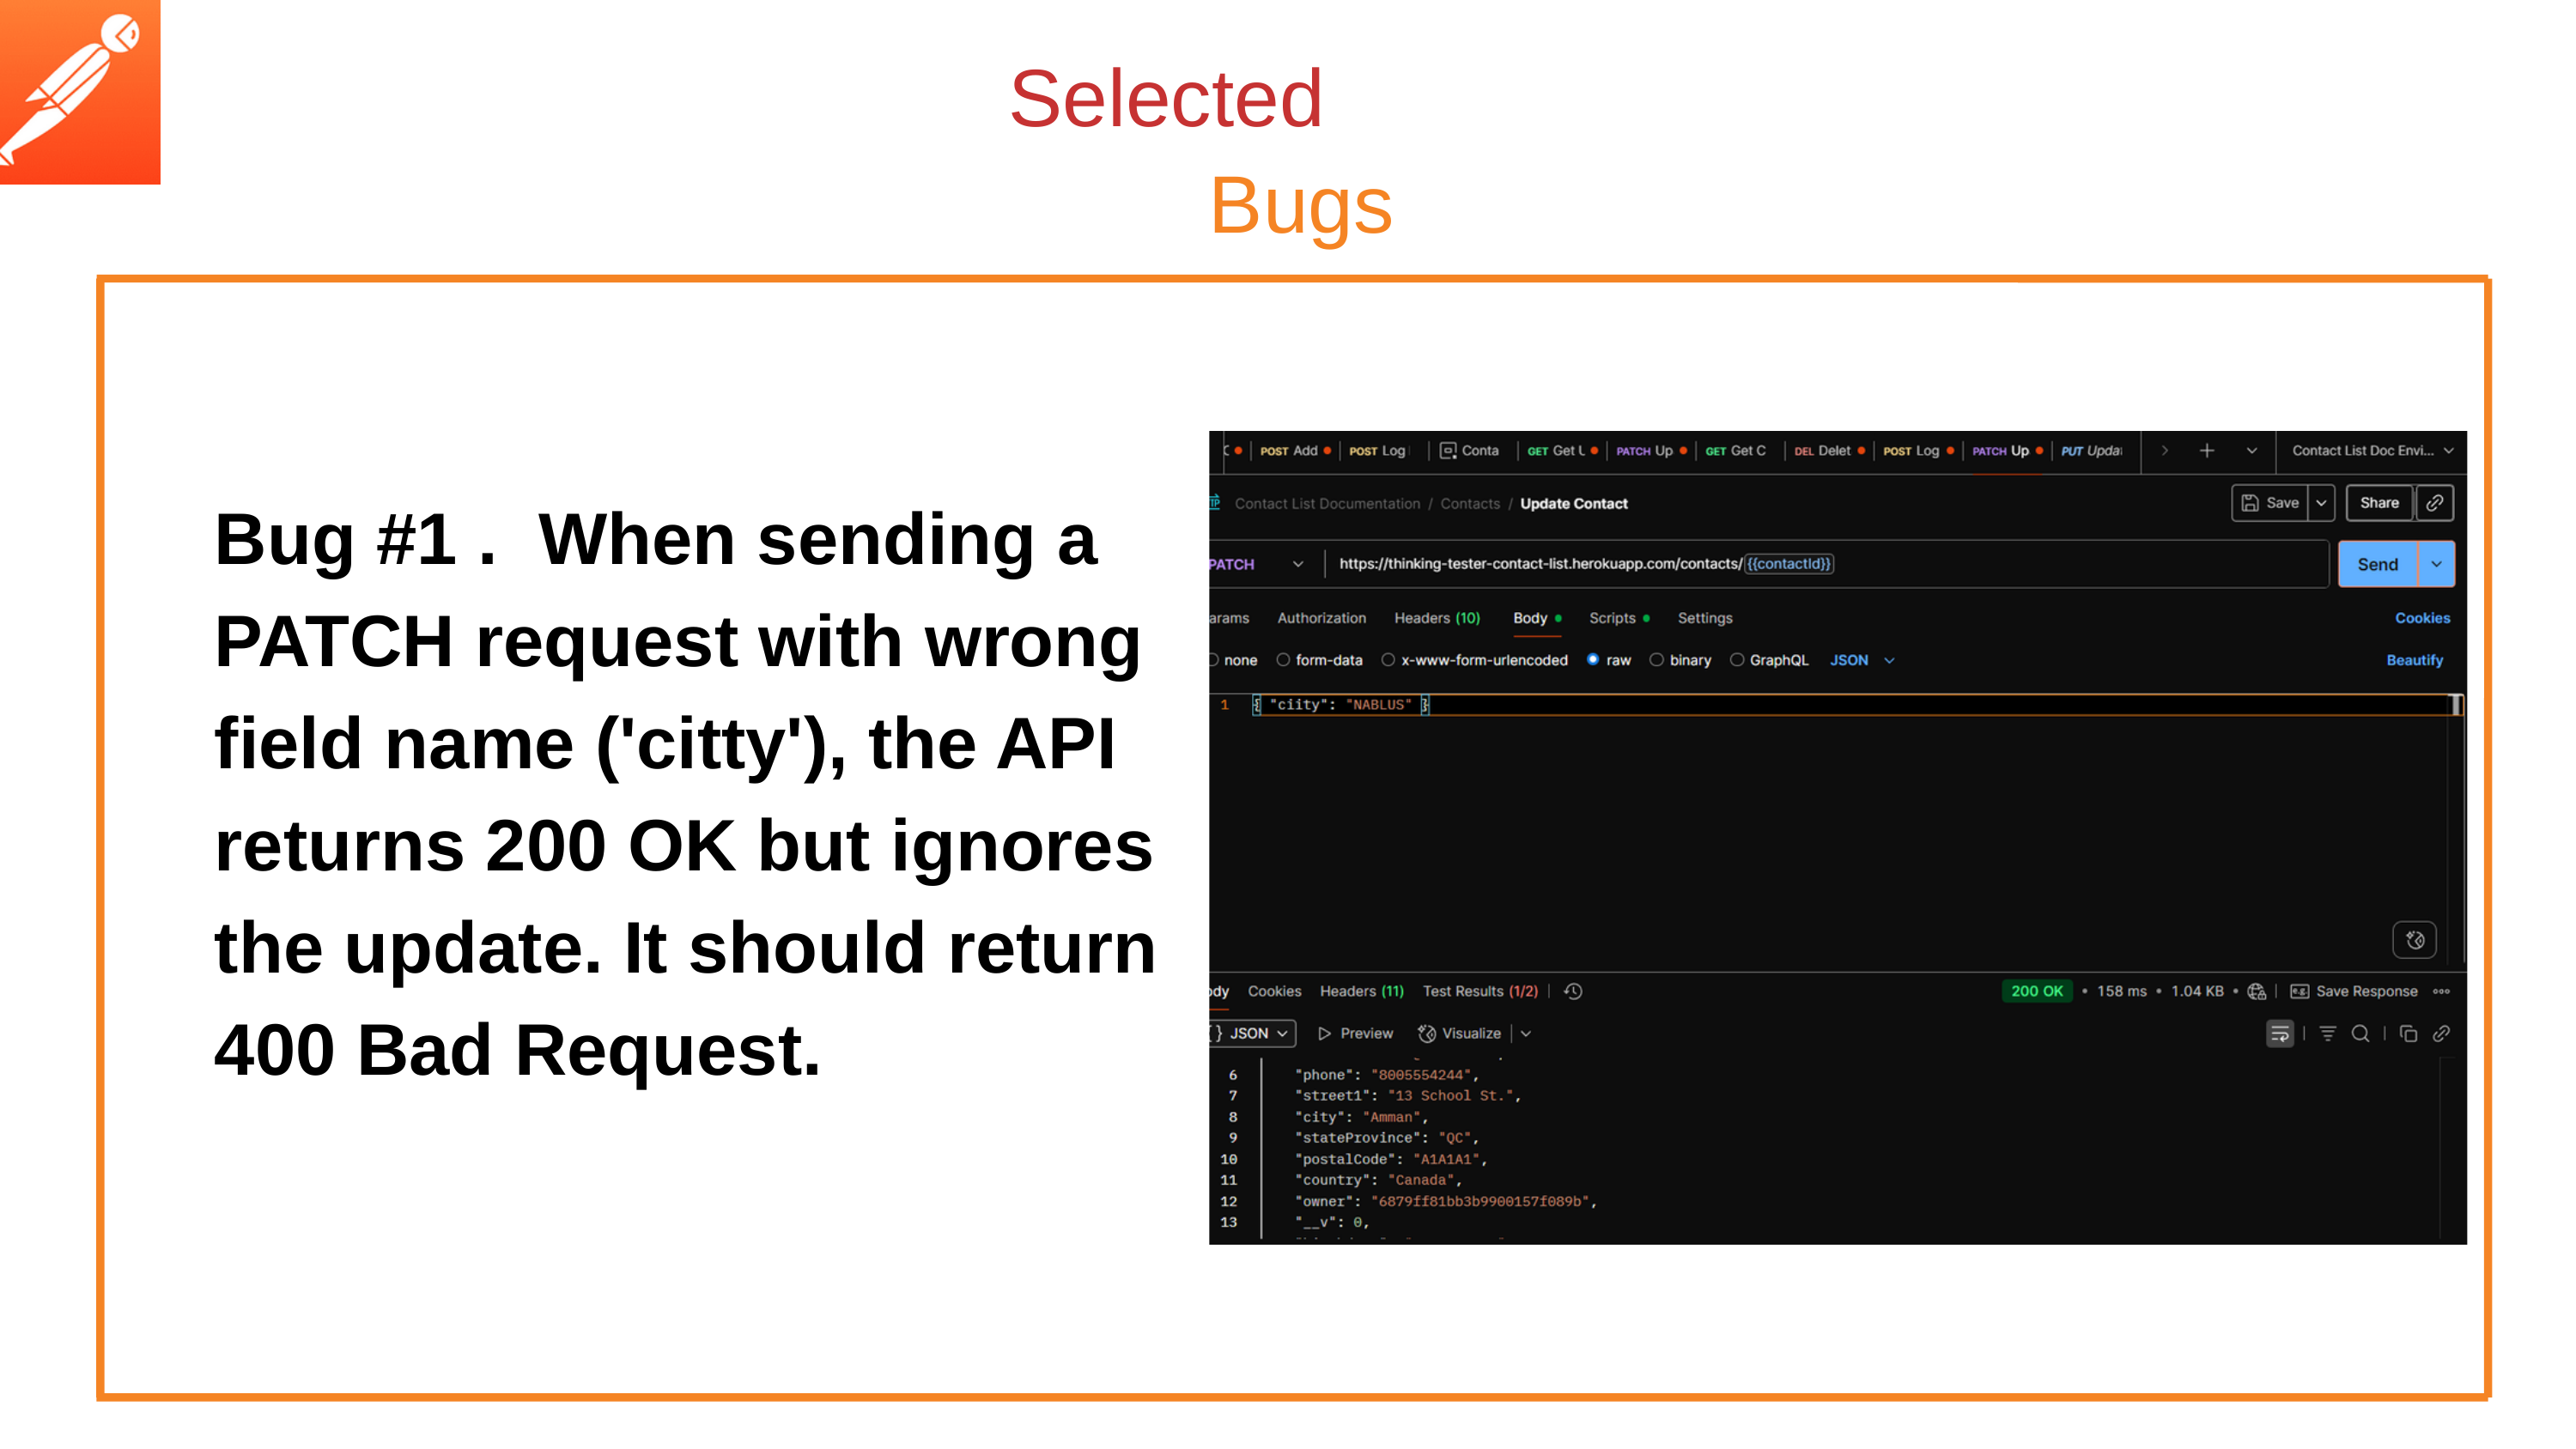

Selected
           Bugs

Bug #1 .  When sending a PATCH request with wrong field name ('citty'), the API returns 200 OK but ignores the update. It should return 400 Bad Request.